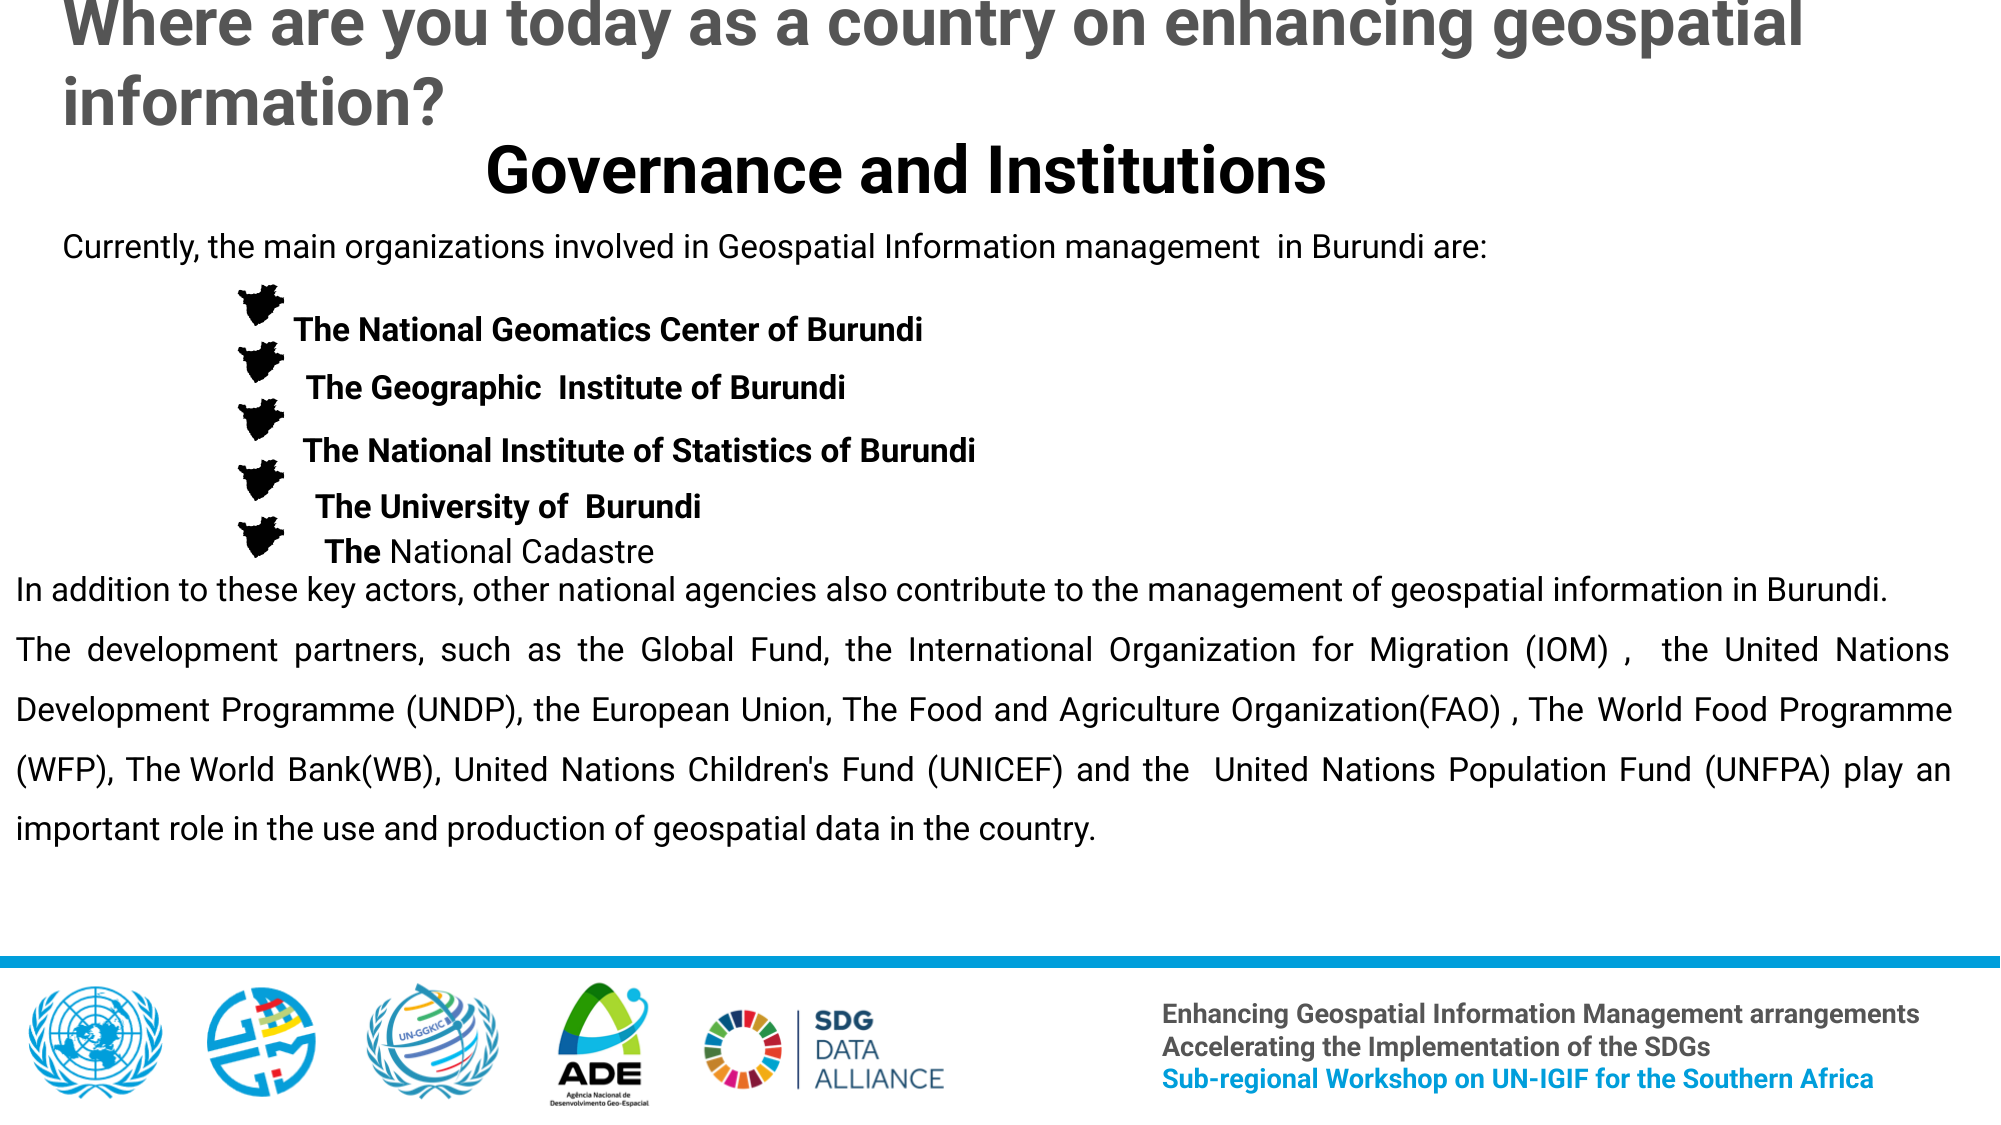

Where are you today as a country on enhancing geospatial information?
Governance and Institutions

Currently, the main organizations involved in Geospatial Information management  in Burundi are:

      The National Geomatics Center of Burundi
The Geographic  Institute of Burundi

       The National Institute of Statistics of Burundi

 The University of  Burundi

  The National Cadastre

In addition to these key actors, other national agencies also contribute to the management of geospatial information in Burundi.
The development partners, such as the Global Fund, the International Organization for Migration (IOM) ,  the United Nations Development Programme (UNDP), the European Union, The Food and Agriculture Organization(FAO) , The World Food Programme (WFP), The World Bank(WB), United Nations Children's Fund (UNICEF) and the  United Nations Population Fund (UNFPA) play an important role in the use and production of geospatial data in the country.